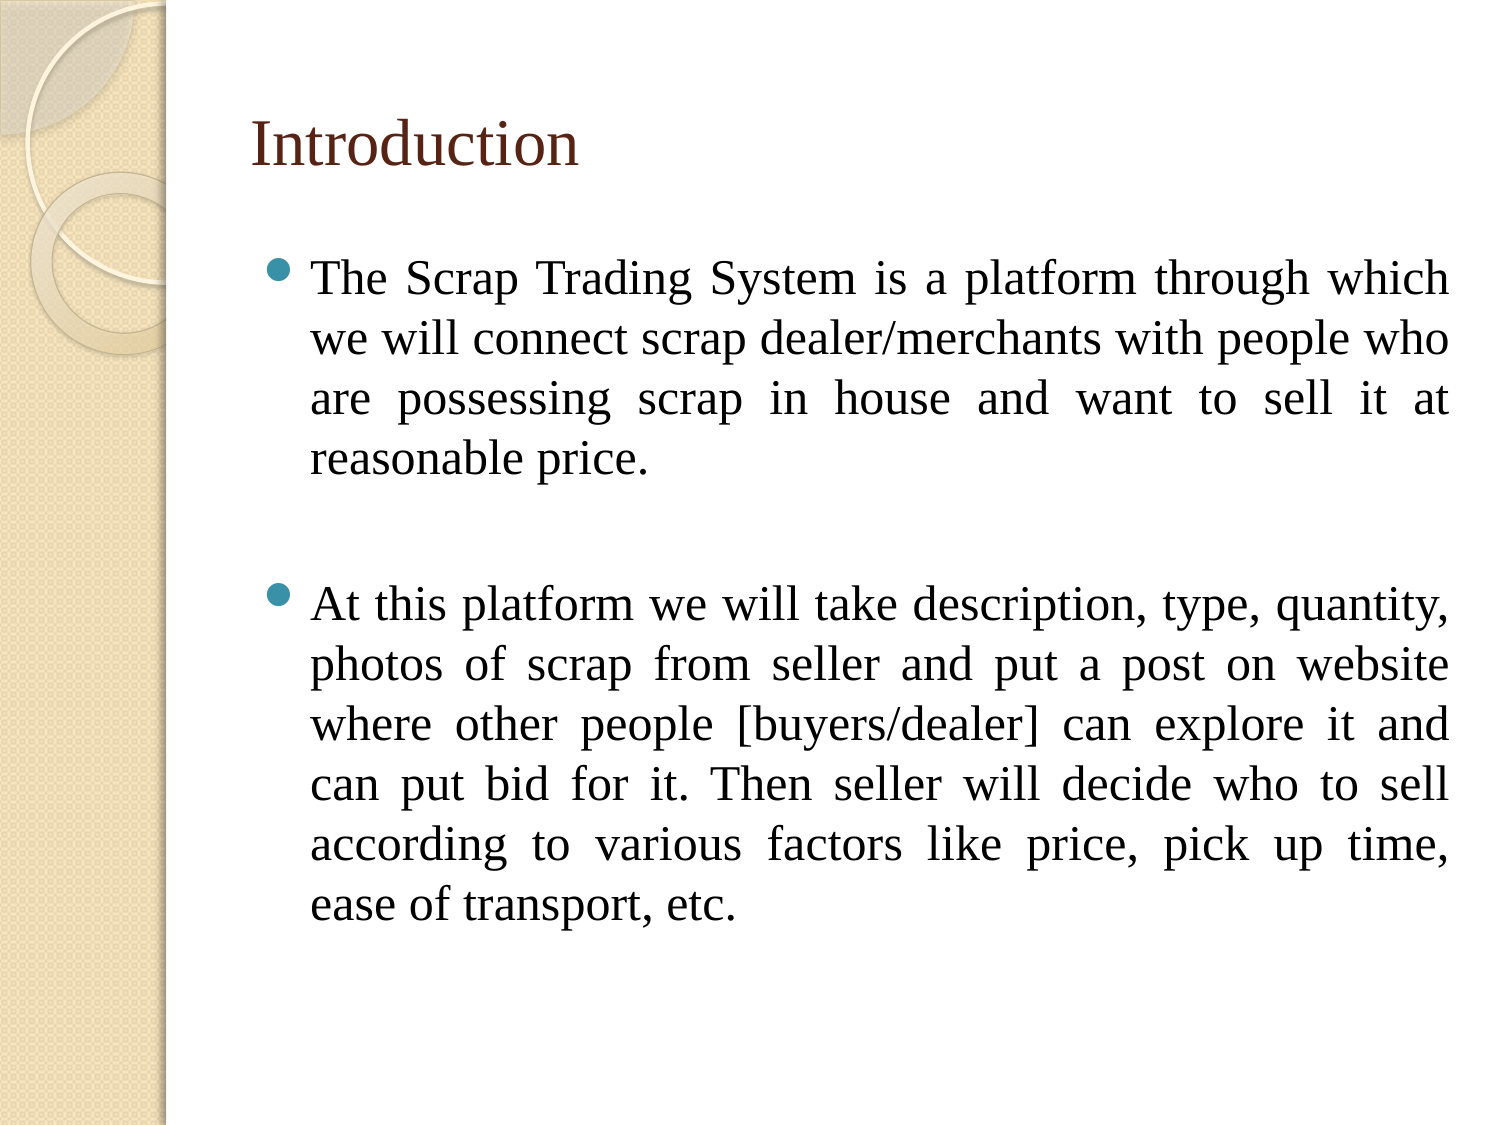

# Introduction
The Scrap Trading System is a platform through which we will connect scrap dealer/merchants with people who are possessing scrap in house and want to sell it at reasonable price.

At this platform we will take description, type, quantity, photos of scrap from seller and put a post on website where other people [buyers/dealer] can explore it and can put bid for it. Then seller will decide who to sell according to various factors like price, pick up time, ease of transport, etc.